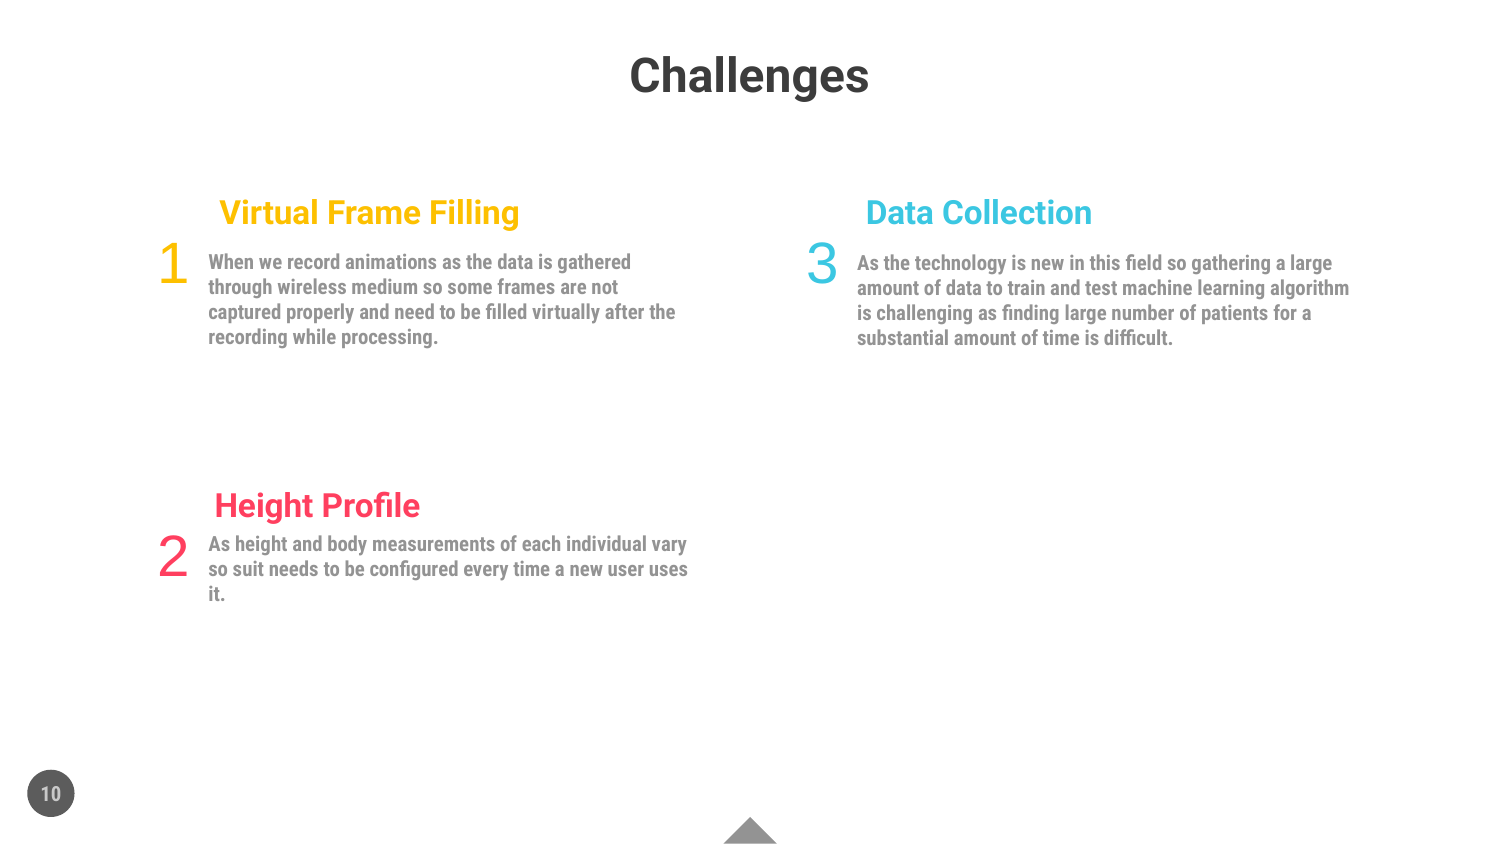

# Challenges
Virtual Frame Filling
When we record animations as the data is gathered through wireless medium so some frames are not captured properly and need to be filled virtually after the recording while processing.
Data Collection
As the technology is new in this field so gathering a large amount of data to train and test machine learning algorithm is challenging as finding large number of patients for a substantial amount of time is difficult.
1
3
Height Profile
As height and body measurements of each individual vary so suit needs to be configured every time a new user uses it.
2
10